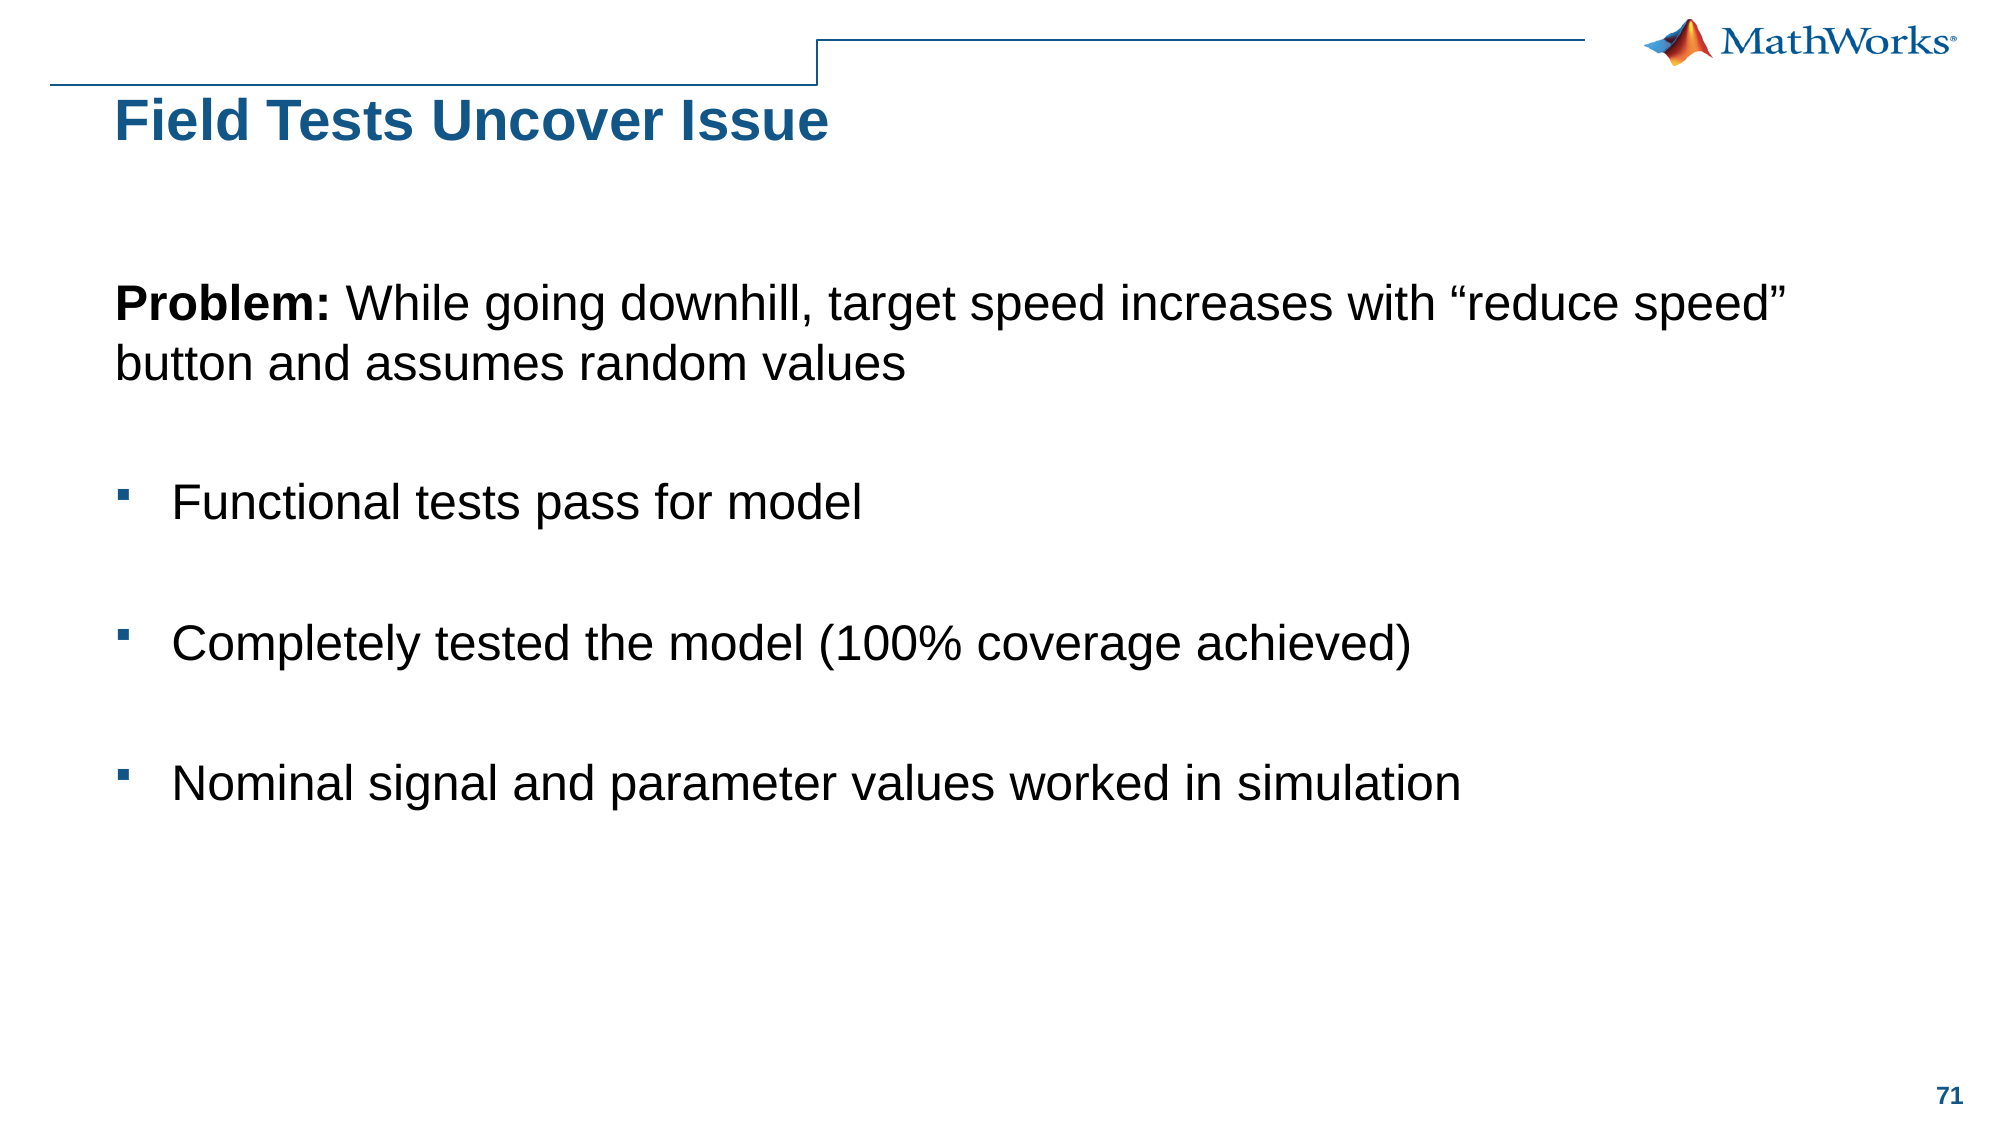

# Field Tests Uncover Issue
Problem: While going downhill, target speed increases with “reduce speed” button and assumes random values

Functional tests pass for model

Completely tested the model (100% coverage achieved)

Nominal signal and parameter values worked in simulation